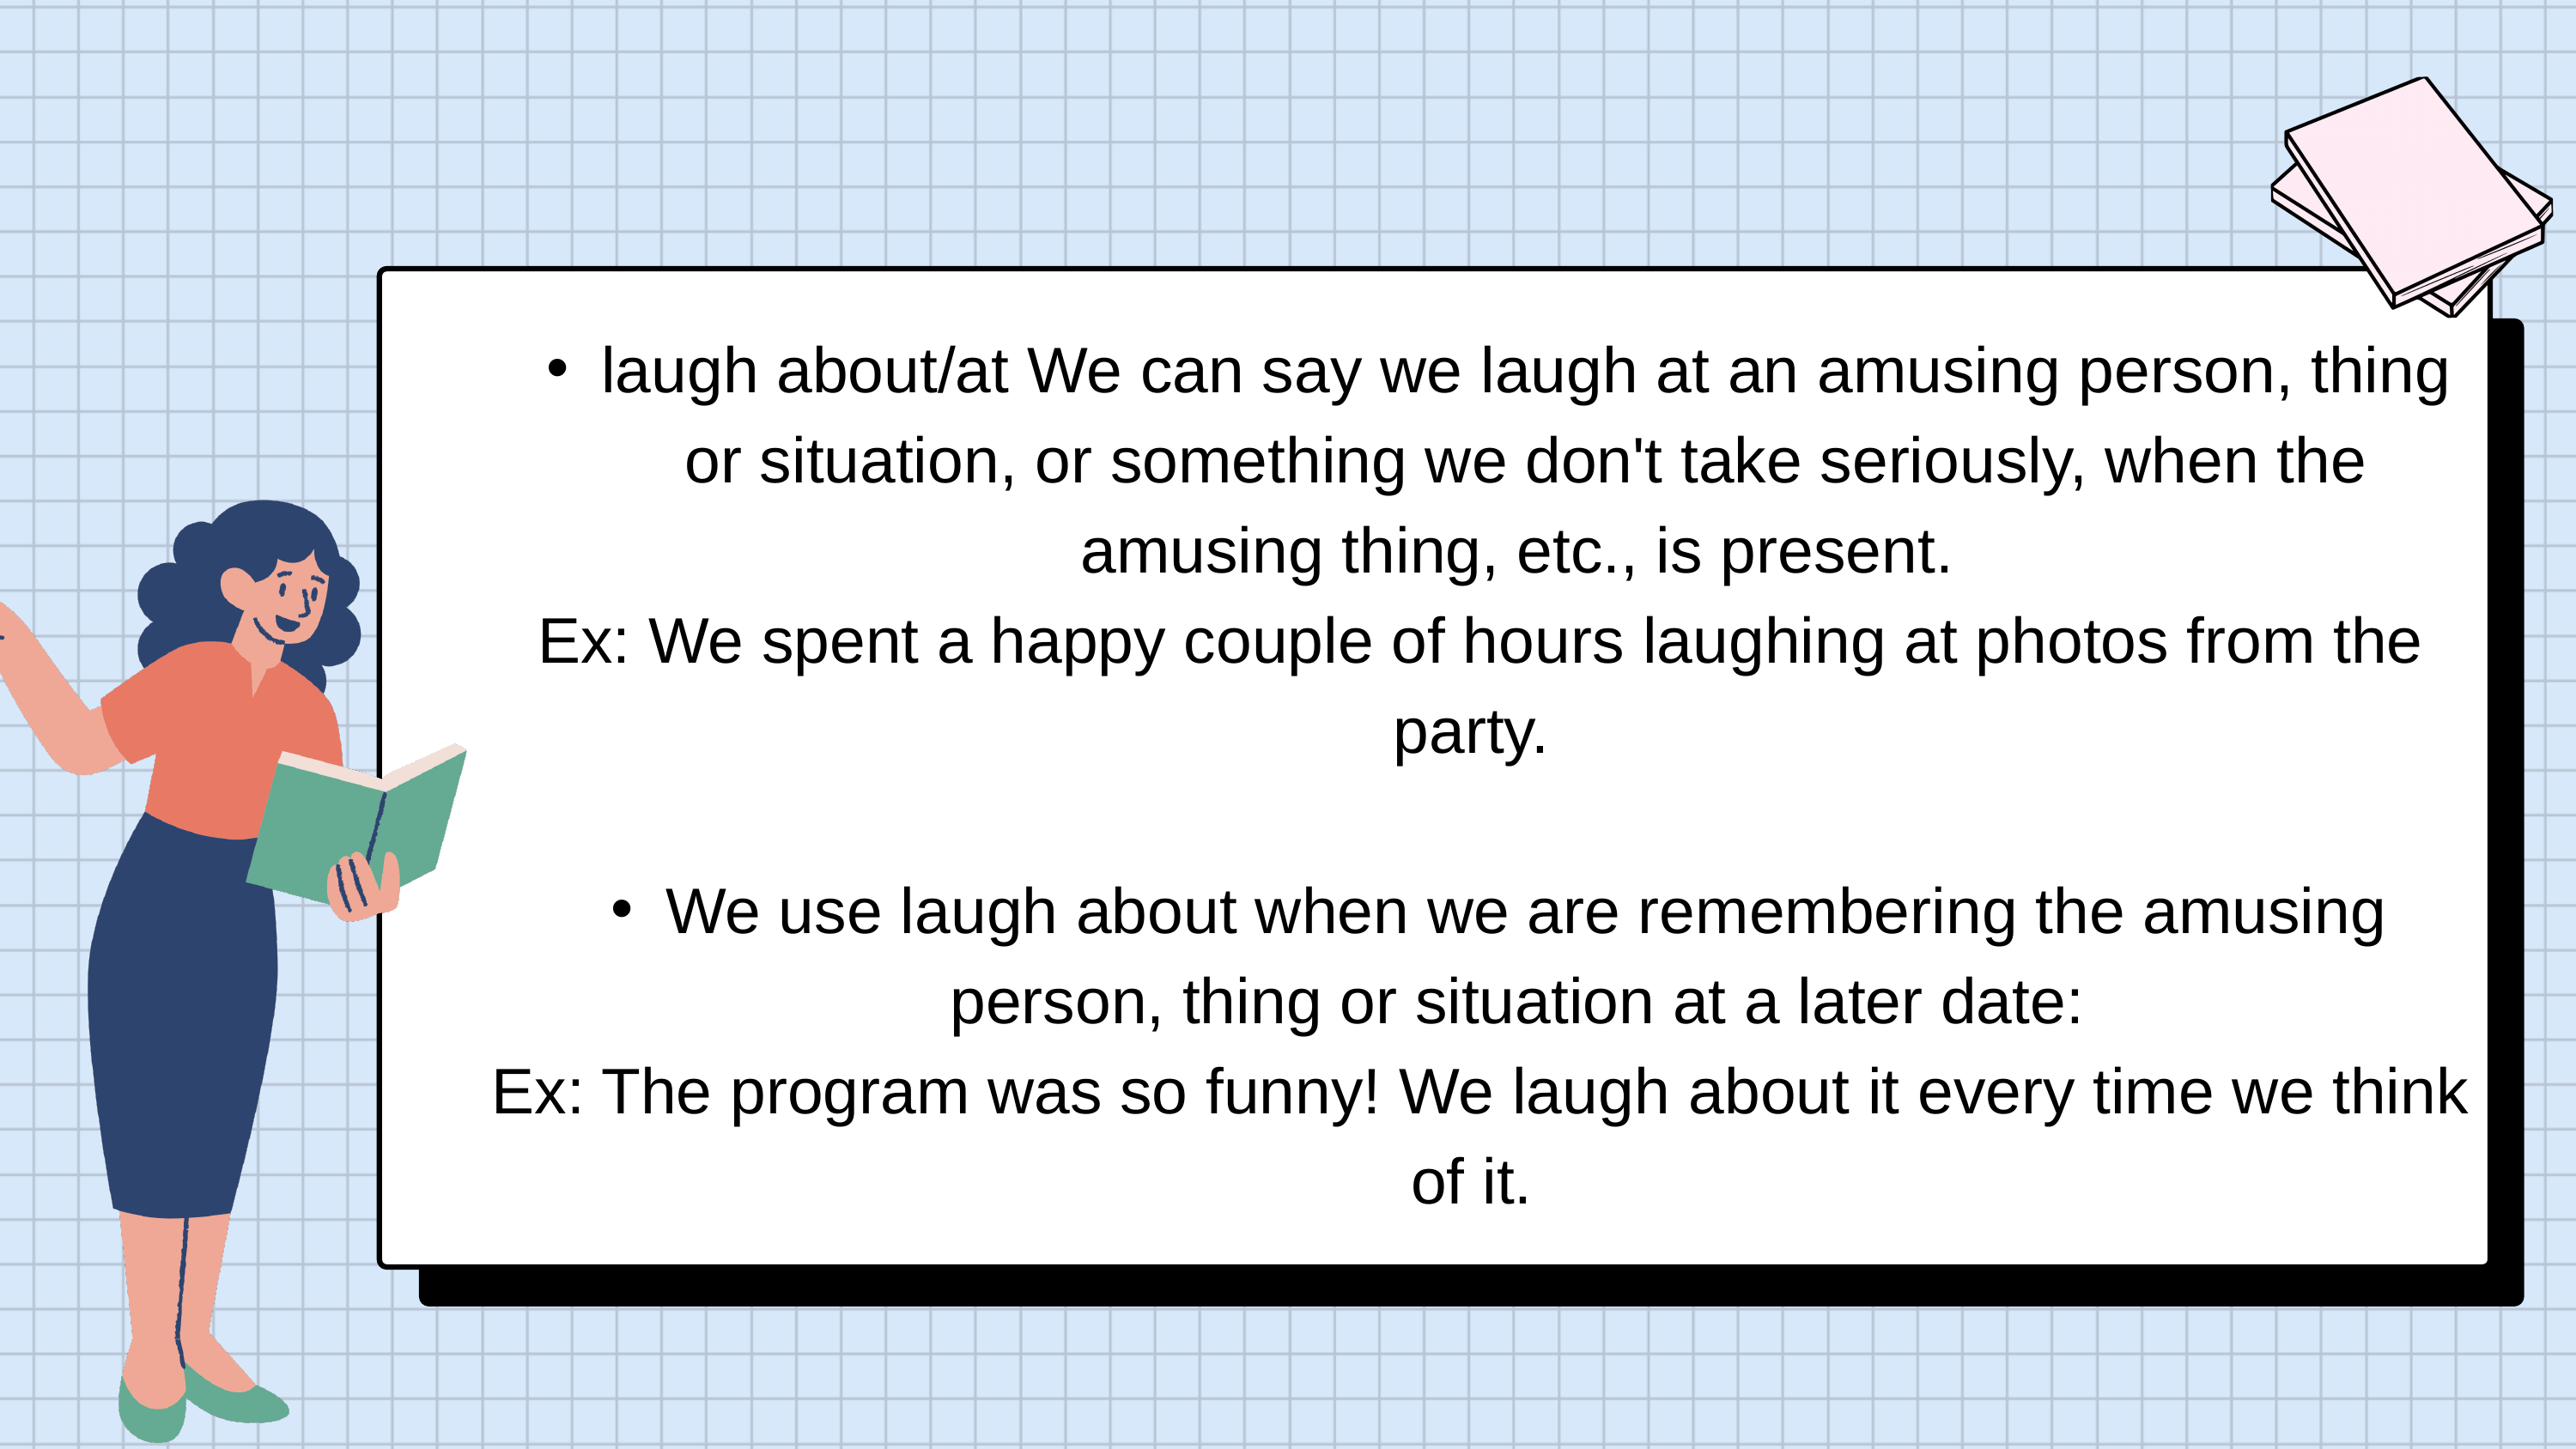

laugh about/at We can say we laugh at an amusing person, thing or situation, or something we don't take seriously, when the amusing thing, etc., is present.
 Ex: We spent a happy couple of hours laughing at photos from the party.

We use laugh about when we are remembering the amusing person, thing or situation at a later date:
 Ex: The program was so funny! We laugh about it every time we think of it.